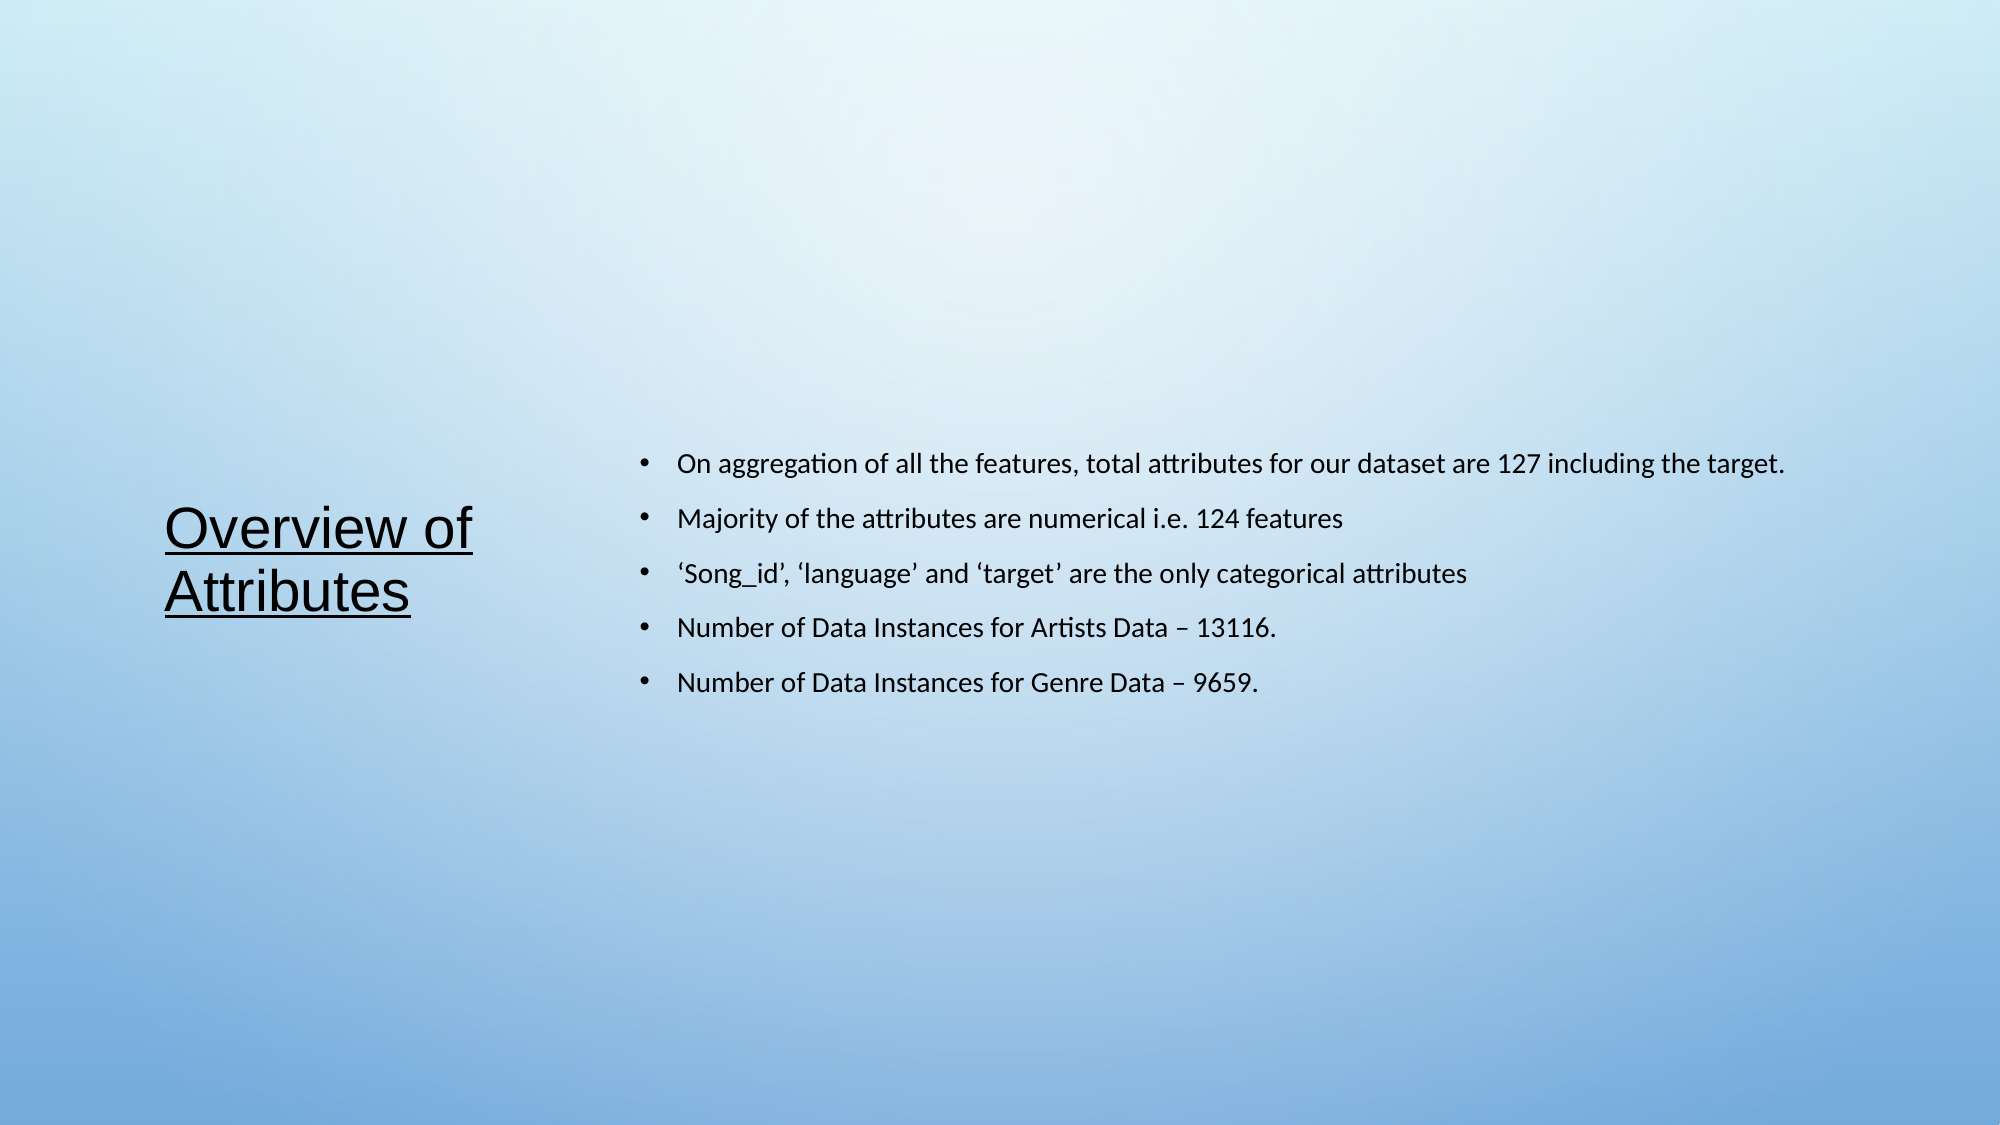

# Overview of Attributes
On aggregation of all the features, total attributes for our dataset are 127 including the target.
Majority of the attributes are numerical i.e. 124 features
‘Song_id’, ‘language’ and ‘target’ are the only categorical attributes
Number of Data Instances for Artists Data – 13116.
Number of Data Instances for Genre Data – 9659.